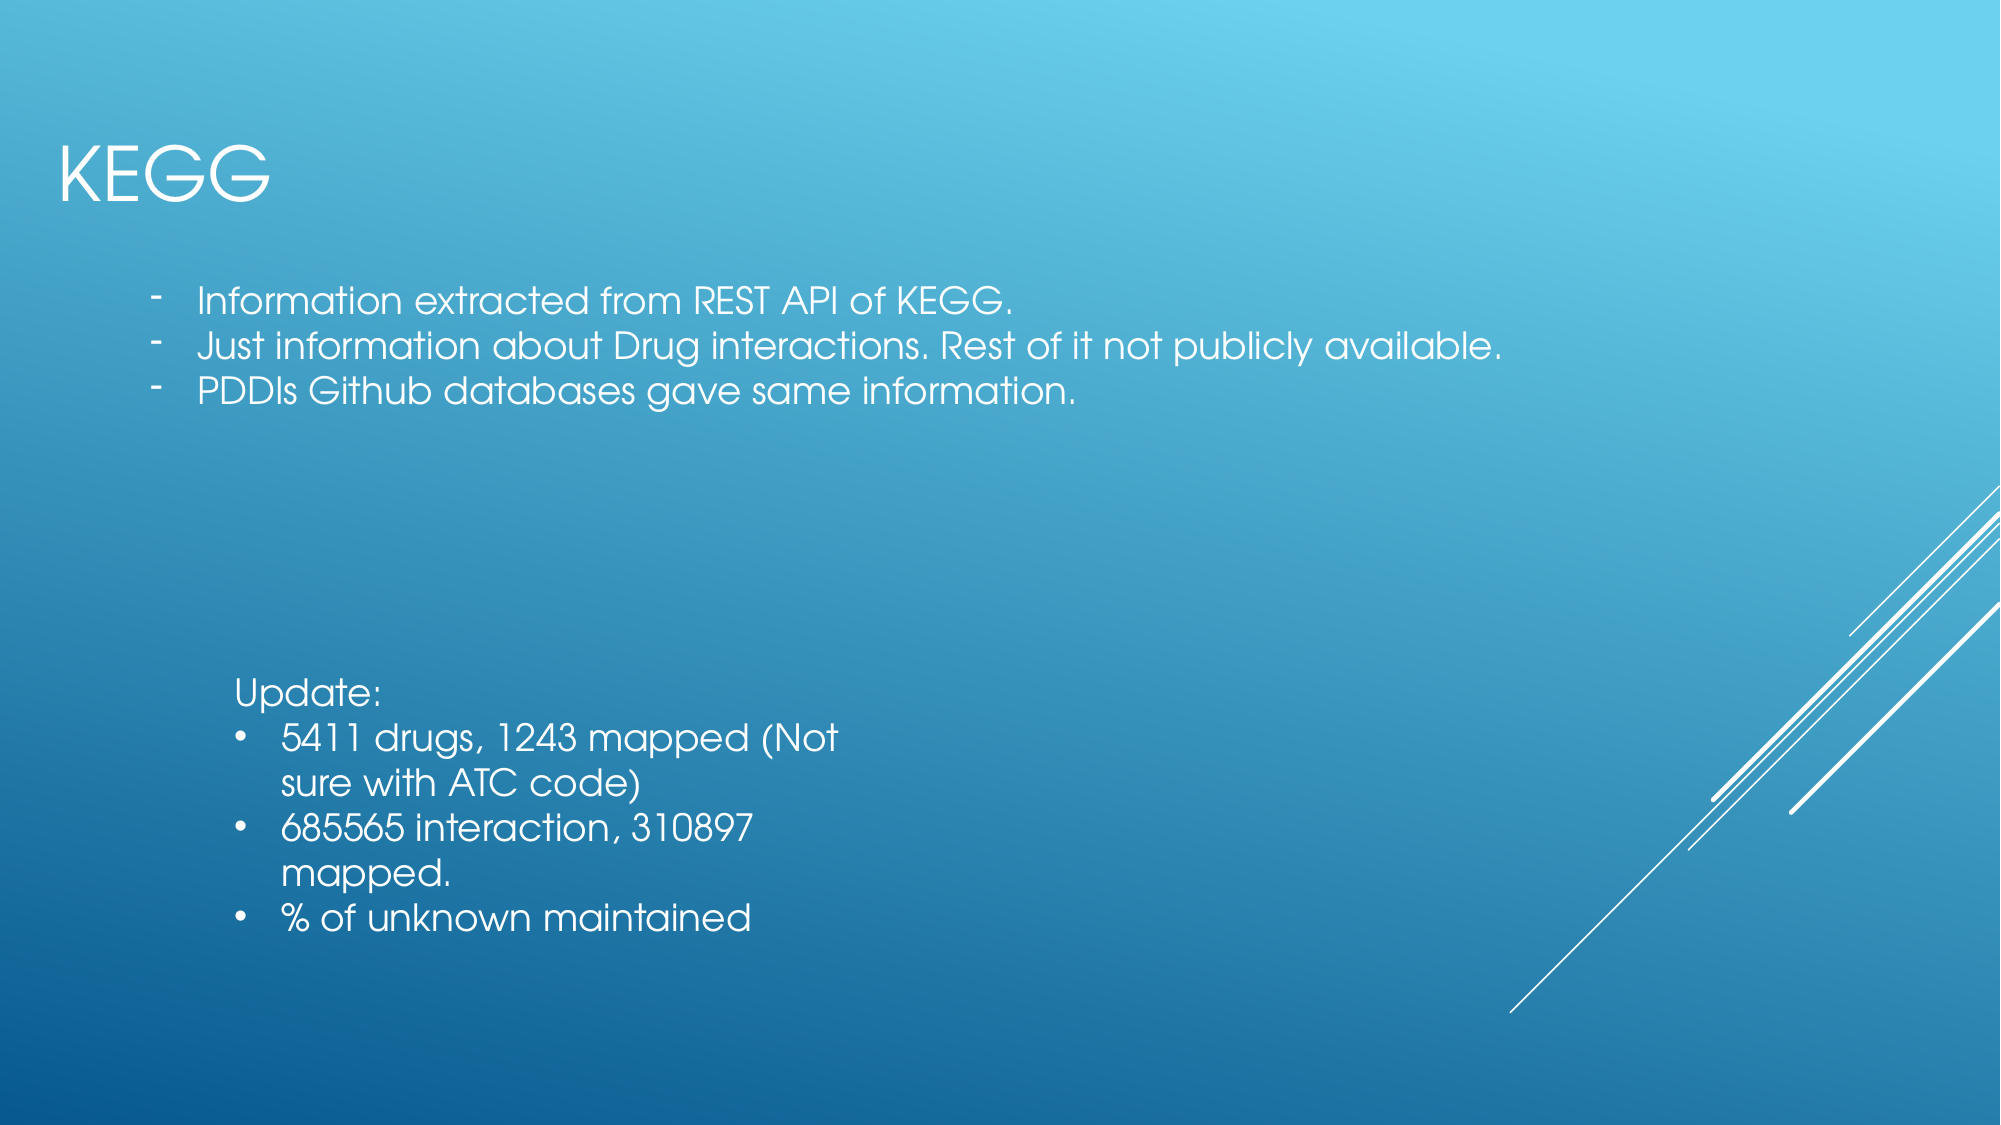

# KEGG
Information extracted from REST API of KEGG.
Just information about Drug interactions. Rest of it not publicly available.
PDDIs Github databases gave same information.
Update:
5411 drugs, 1243 mapped (Not sure with ATC code)
685565 interaction, 310897 mapped.
% of unknown maintained